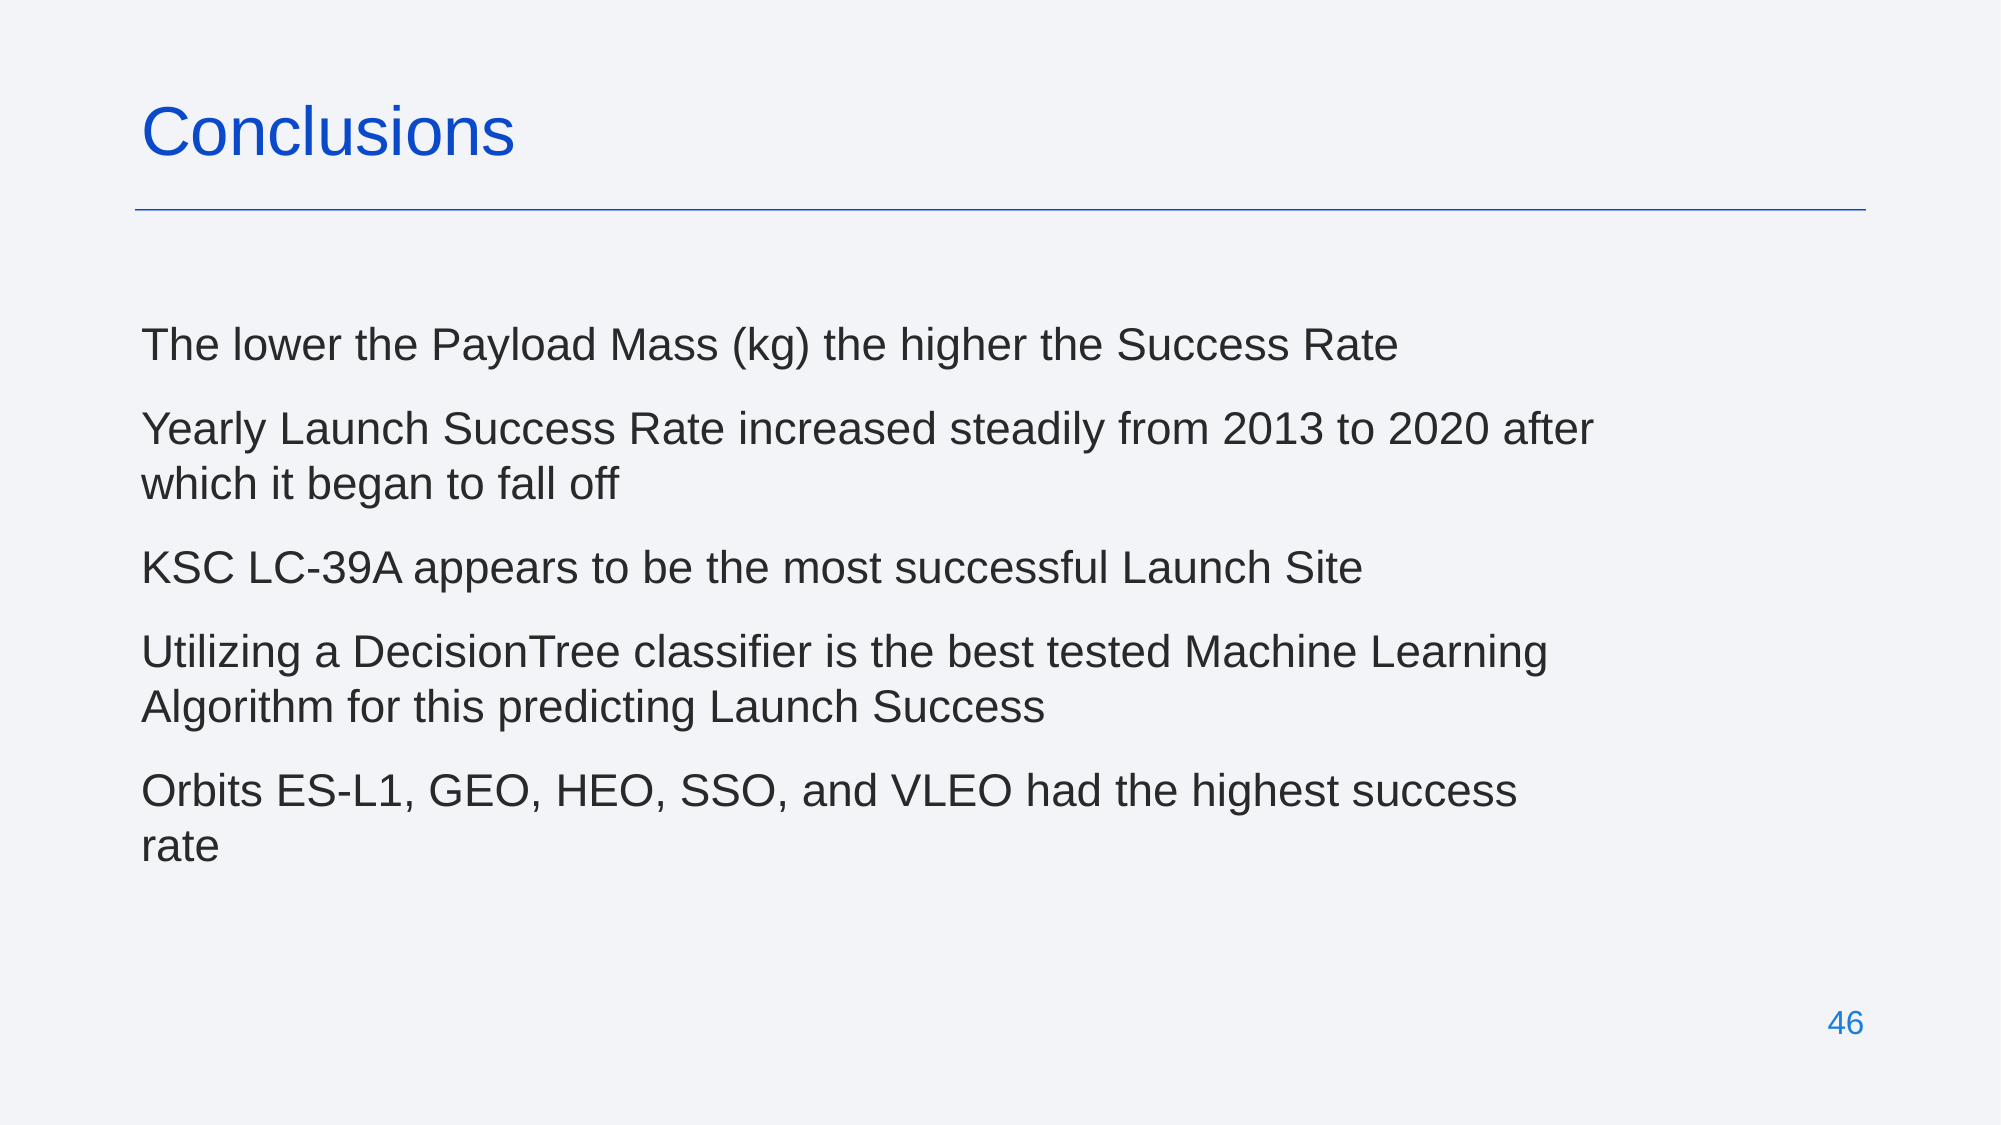

Conclusions
The lower the Payload Mass (kg) the higher the Success Rate
Yearly Launch Success Rate increased steadily from 2013 to 2020 after which it began to fall off
KSC LC-39A appears to be the most successful Launch Site
Utilizing a DecisionTree classifier is the best tested Machine Learning Algorithm for this predicting Launch Success
Orbits ES-L1, GEO, HEO, SSO, and VLEO had the highest success rate
46